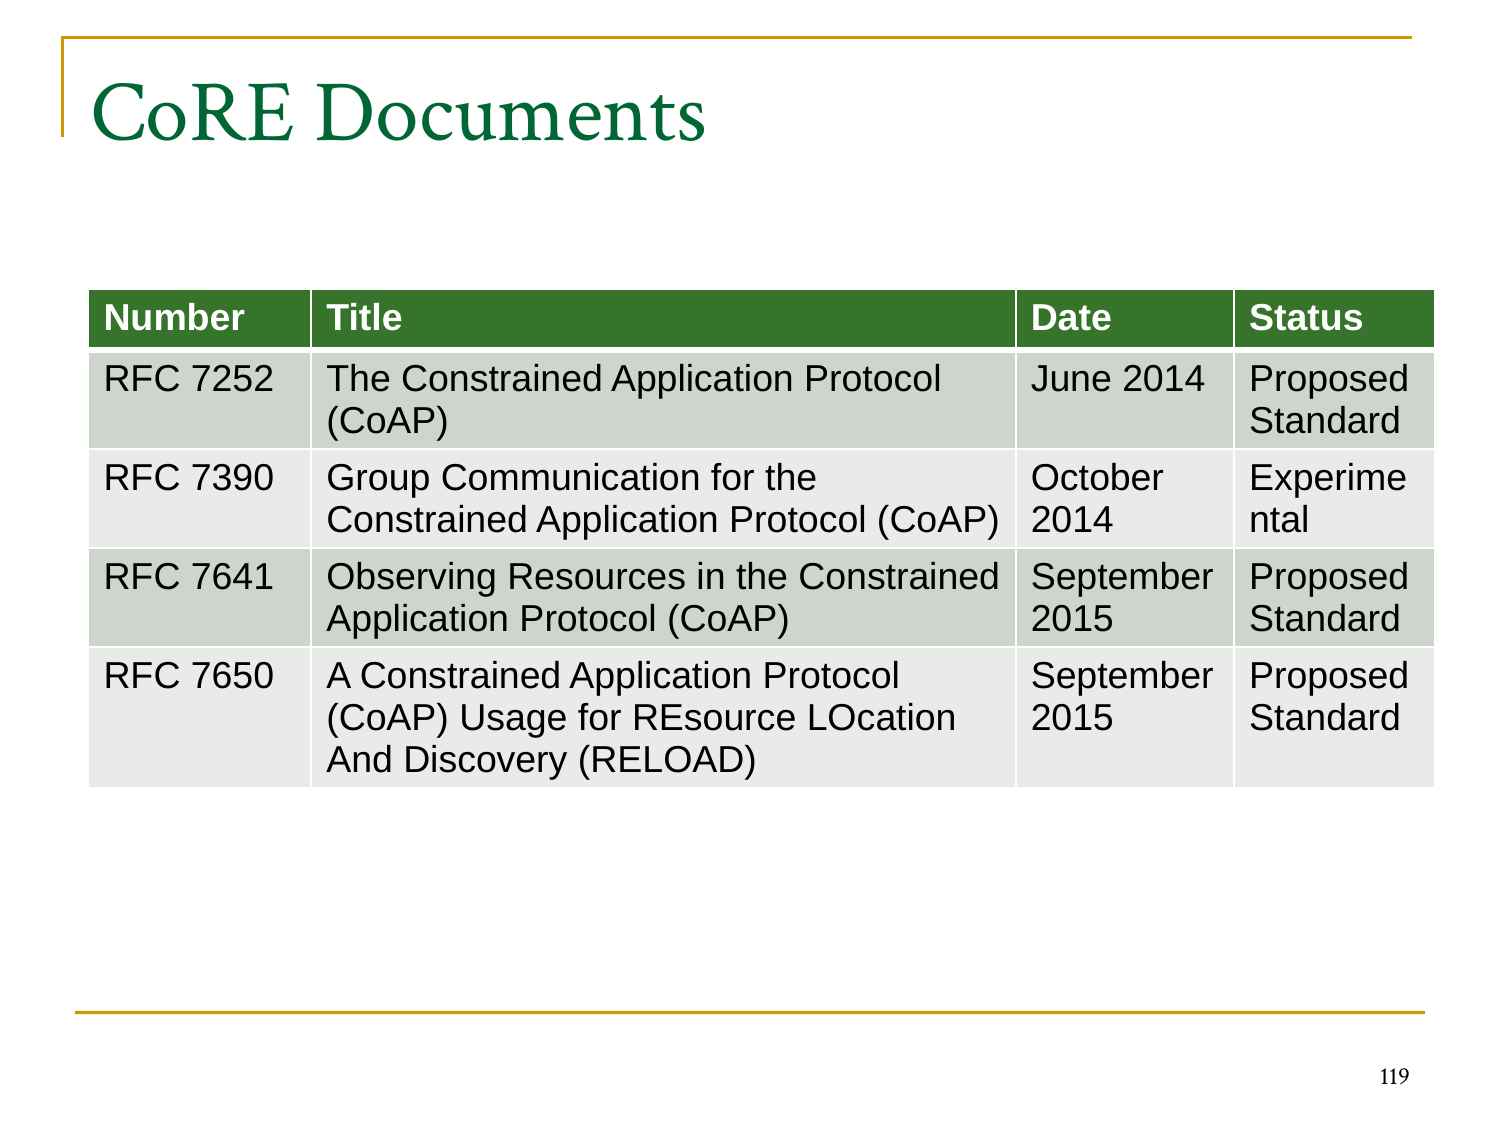

# CoRE Documents
| Number | Title | Date | Status |
| --- | --- | --- | --- |
| RFC 7252 | The Constrained Application Protocol (CoAP) | June 2014 | Proposed Standard |
| RFC 7390 | Group Communication for the Constrained Application Protocol (CoAP) | October 2014 | Experimental |
| RFC 7641 | Observing Resources in the Constrained Application Protocol (CoAP) | September 2015 | Proposed Standard |
| RFC 7650 | A Constrained Application Protocol (CoAP) Usage for REsource LOcation And Discovery (RELOAD) | September 2015 | Proposed Standard |

119